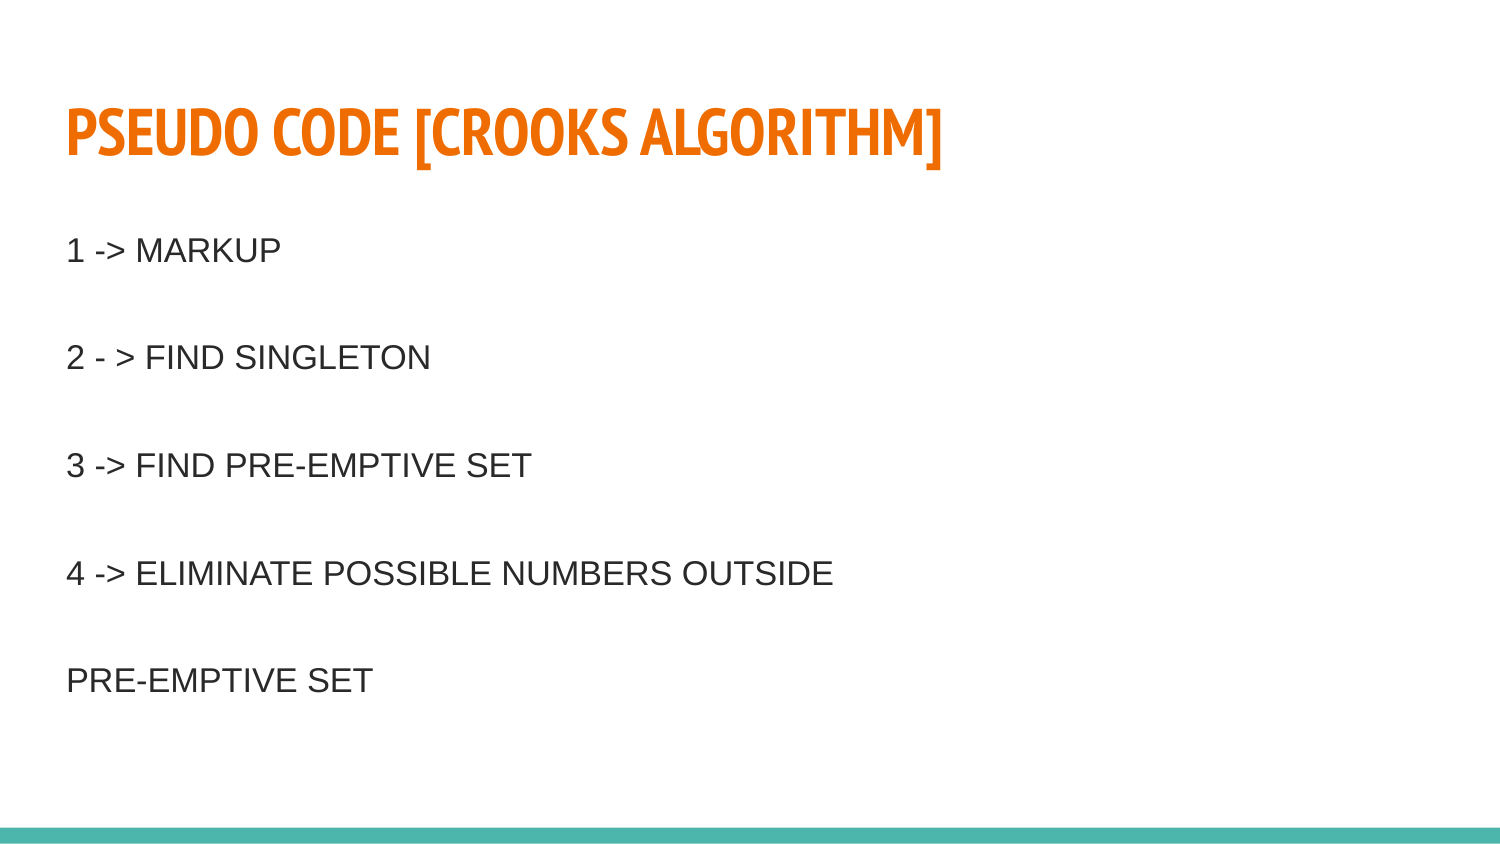

# PSEUDO CODE [CROOKS ALGORITHM]
1 -> MARKUP
2 - > FIND SINGLETON
3 -> FIND PRE-EMPTIVE SET
4 -> ELIMINATE POSSIBLE NUMBERS OUTSIDE
PRE-EMPTIVE SET